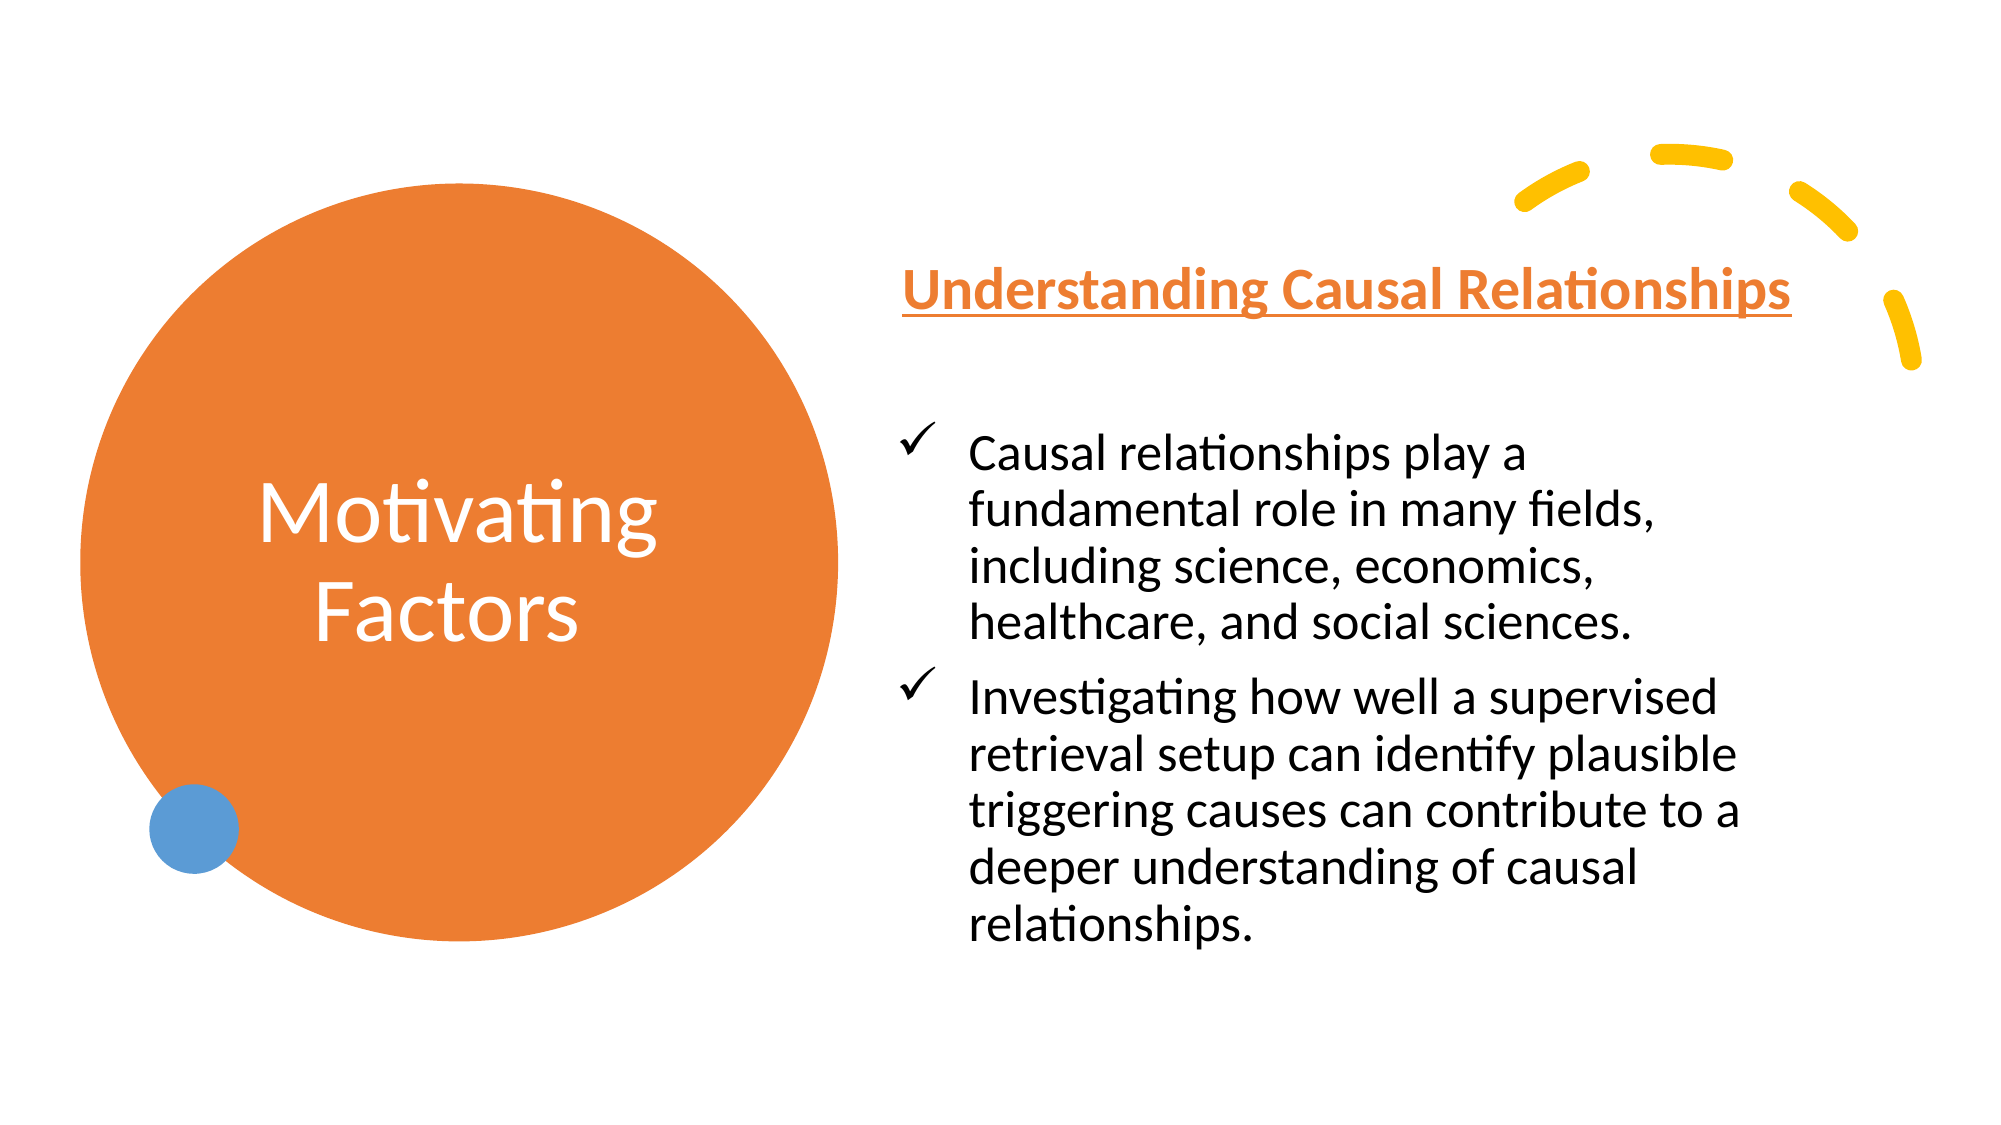

# Motivating Factors
Understanding Causal Relationships

Causal relationships play a fundamental role in many fields, including science, economics, healthcare, and social sciences.
Investigating how well a supervised retrieval setup can identify plausible triggering causes can contribute to a deeper understanding of causal relationships.